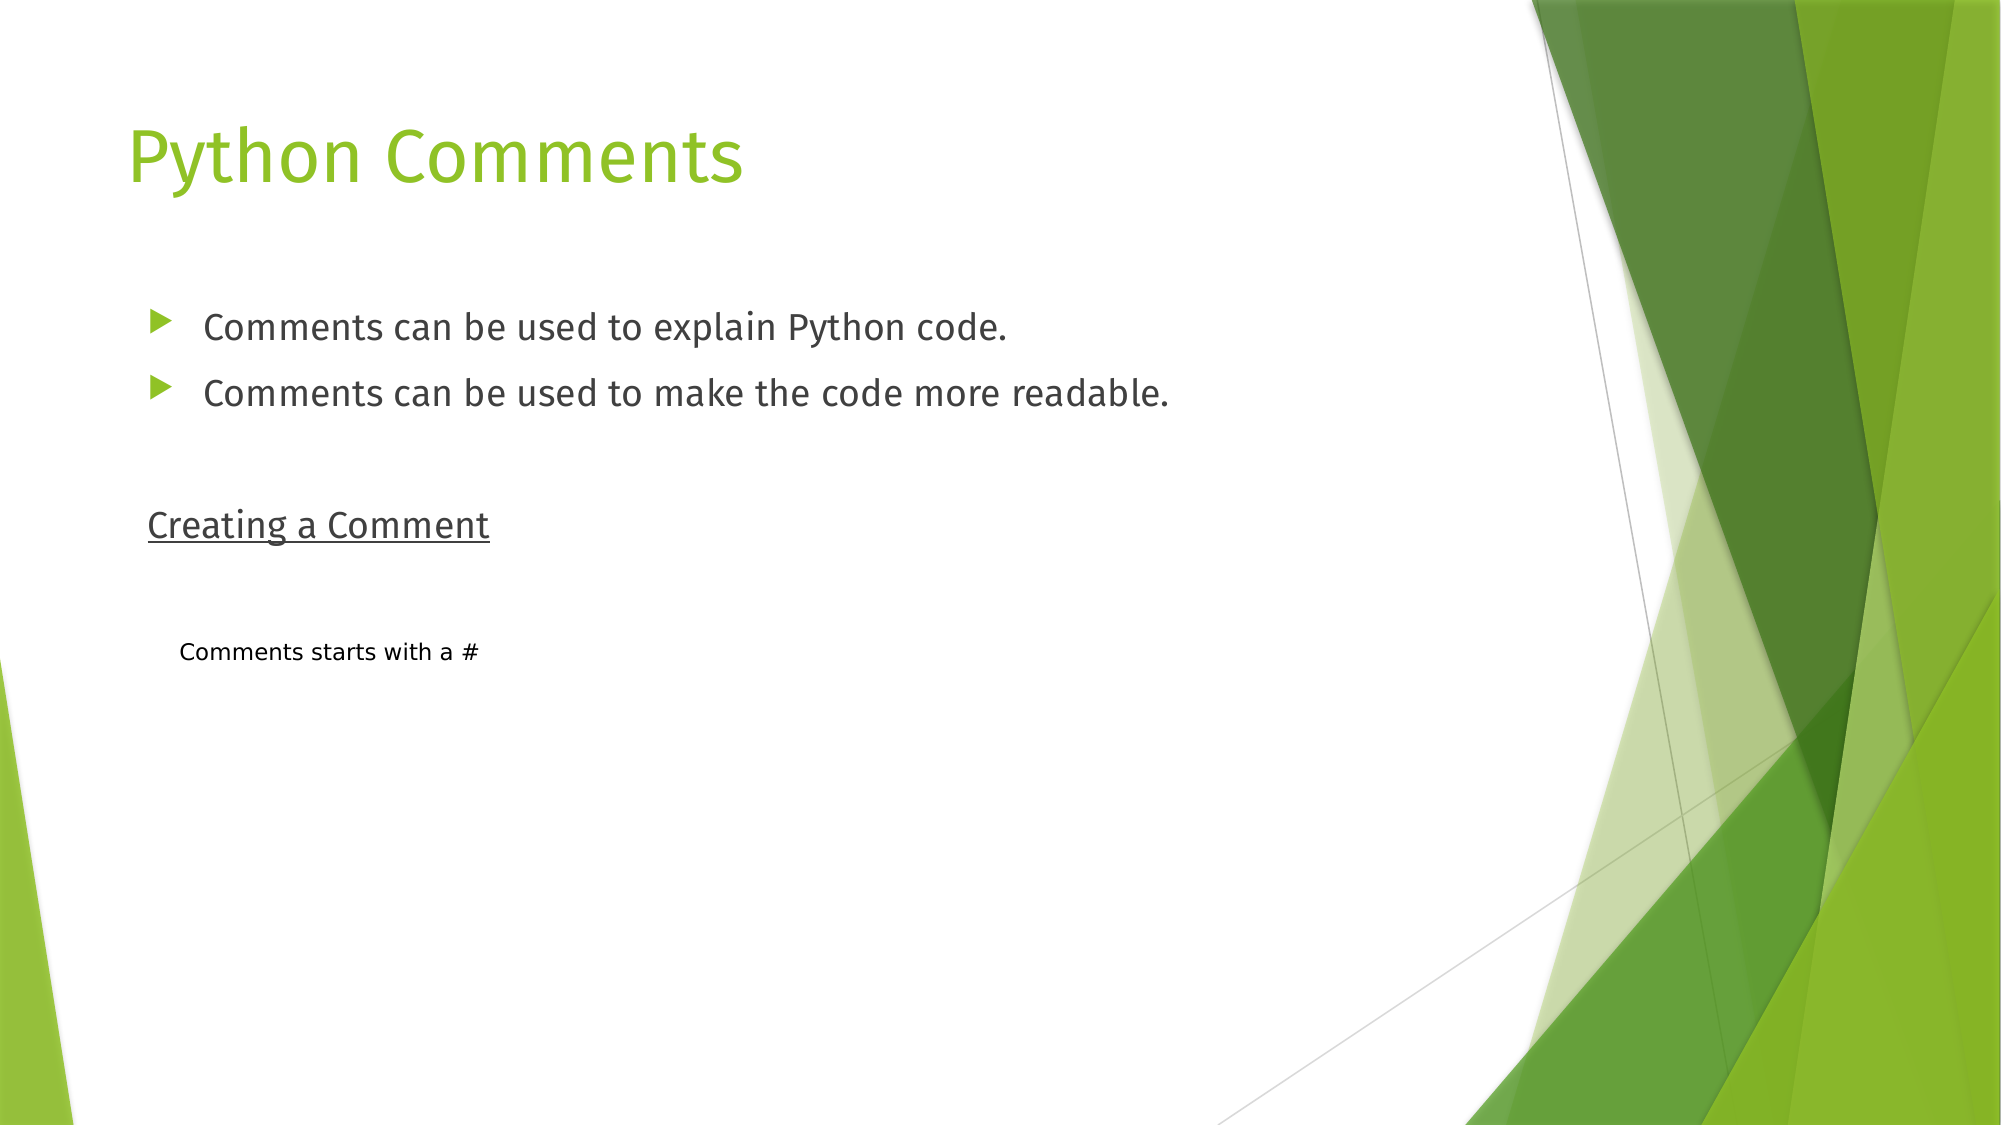

# Python Comments
Comments can be used to explain Python code.
Comments can be used to make the code more readable.

Creating a Comment

Comments starts with a #